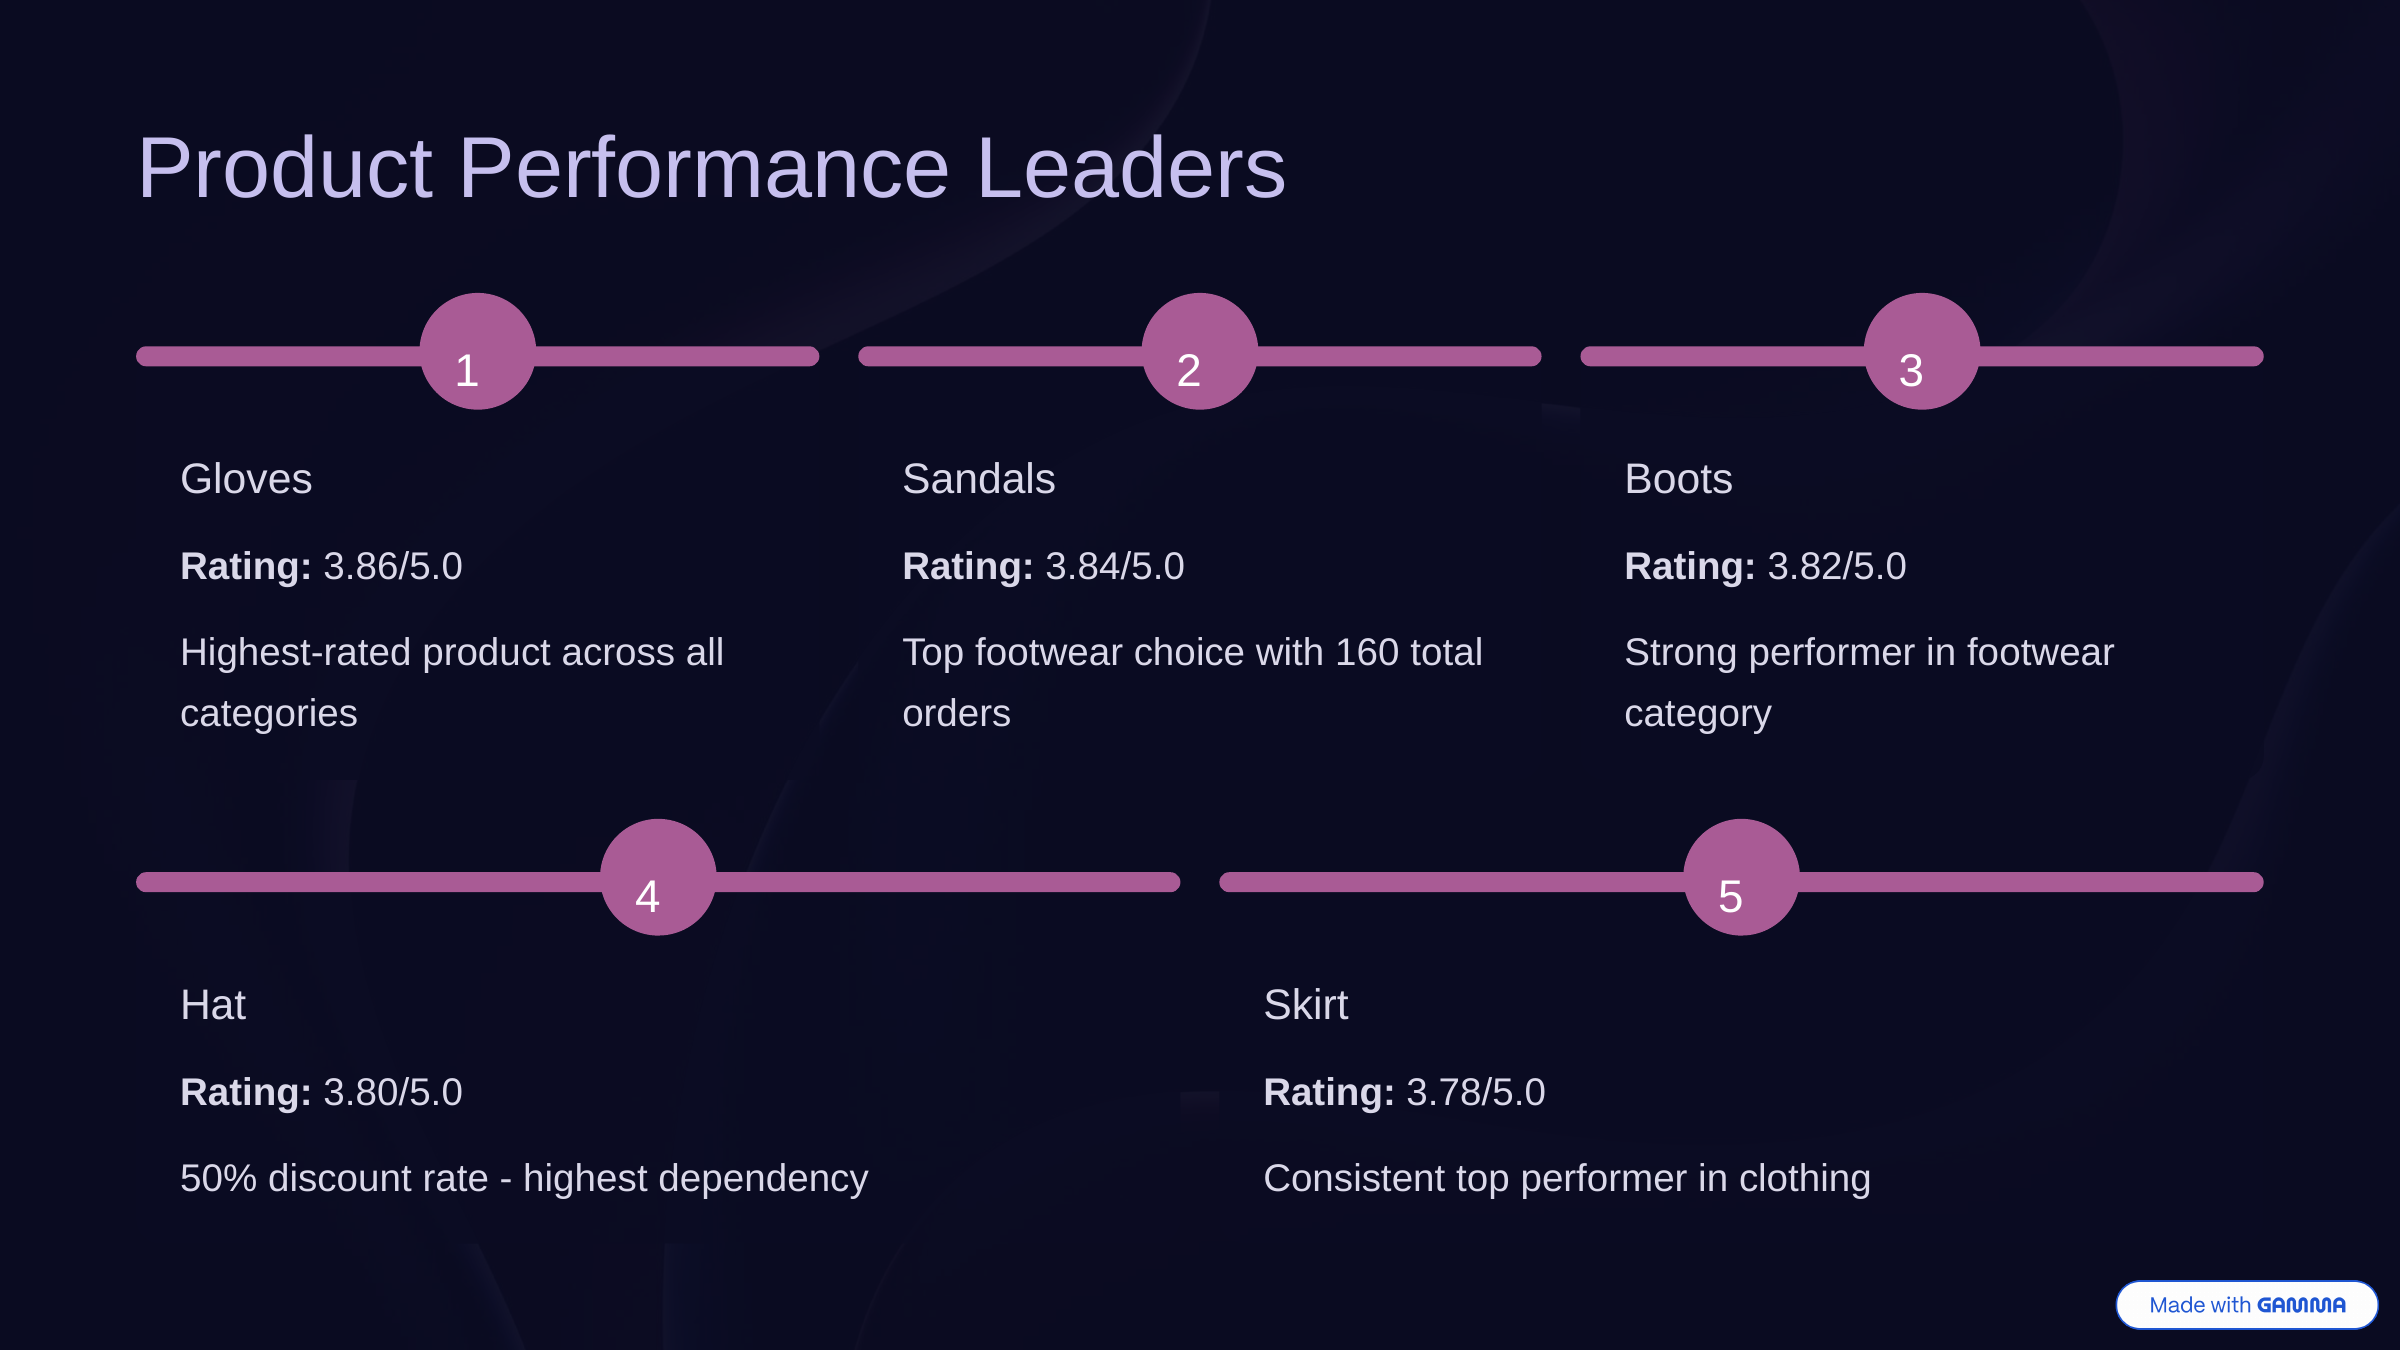

Product Performance Leaders

1
2
3

Gloves
Sandals
Boots
Rating: 3.86/5.0
Rating: 3.84/5.0
Rating: 3.82/5.0
Highest-rated product across all categories
Top footwear choice with 160 total orders
Strong performer in footwear category

4
5

Hat
Skirt
Rating: 3.80/5.0
Rating: 3.78/5.0
50% discount rate - highest dependency
Consistent top performer in clothing